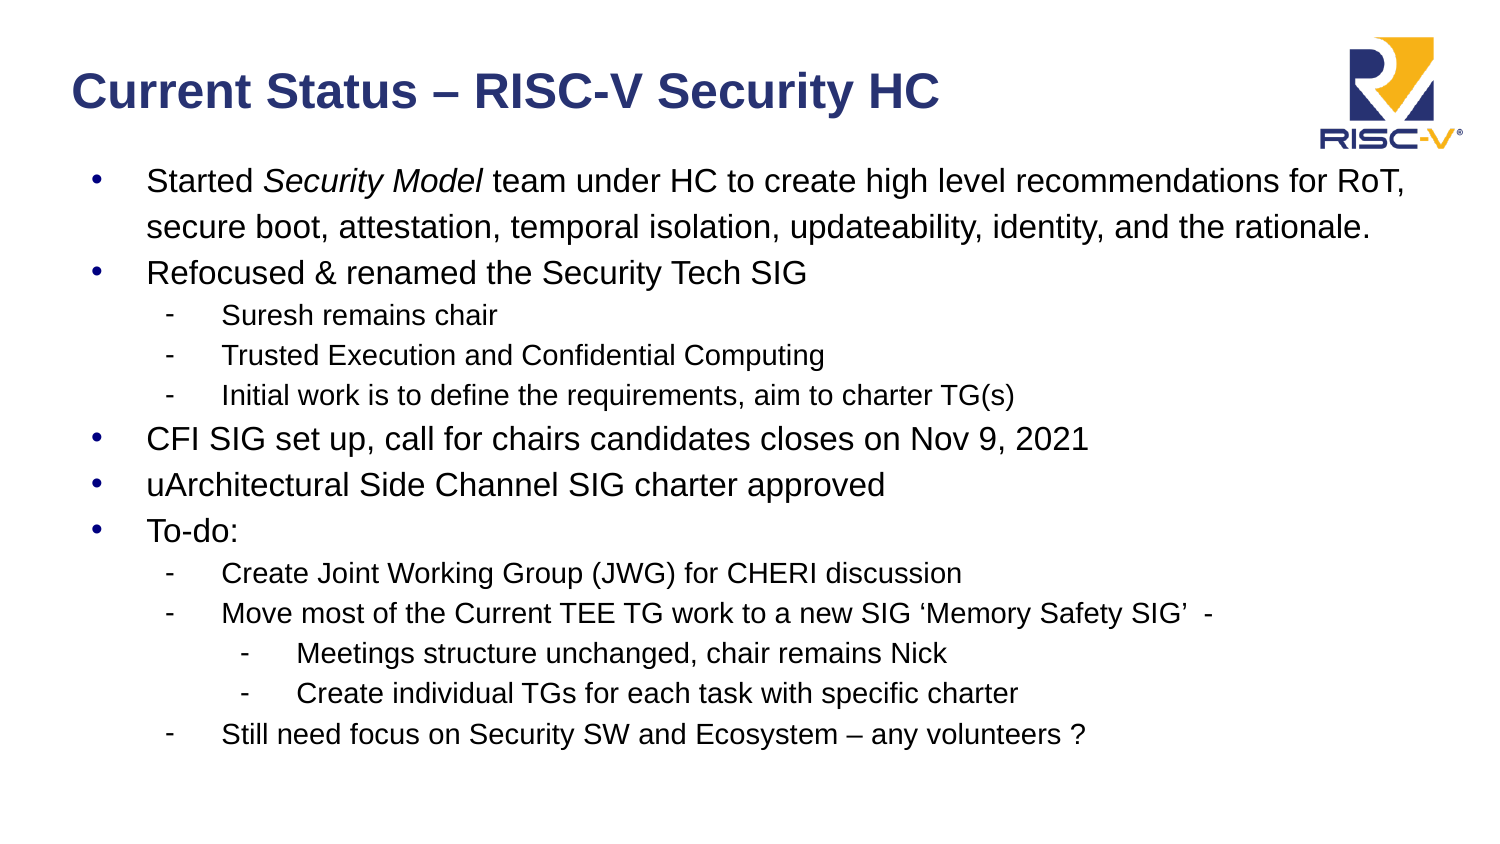

# Current Status – RISC-V Security HC
Started Security Model team under HC to create high level recommendations for RoT, secure boot, attestation, temporal isolation, updateability, identity, and the rationale.
Refocused & renamed the Security Tech SIG
Suresh remains chair
Trusted Execution and Confidential Computing
Initial work is to define the requirements, aim to charter TG(s)
CFI SIG set up, call for chairs candidates closes on Nov 9, 2021
uArchitectural Side Channel SIG charter approved
To-do:
Create Joint Working Group (JWG) for CHERI discussion
Move most of the Current TEE TG work to a new SIG ‘Memory Safety SIG’  -
Meetings structure unchanged, chair remains Nick
Create individual TGs for each task with specific charter
Still need focus on Security SW and Ecosystem – any volunteers ?